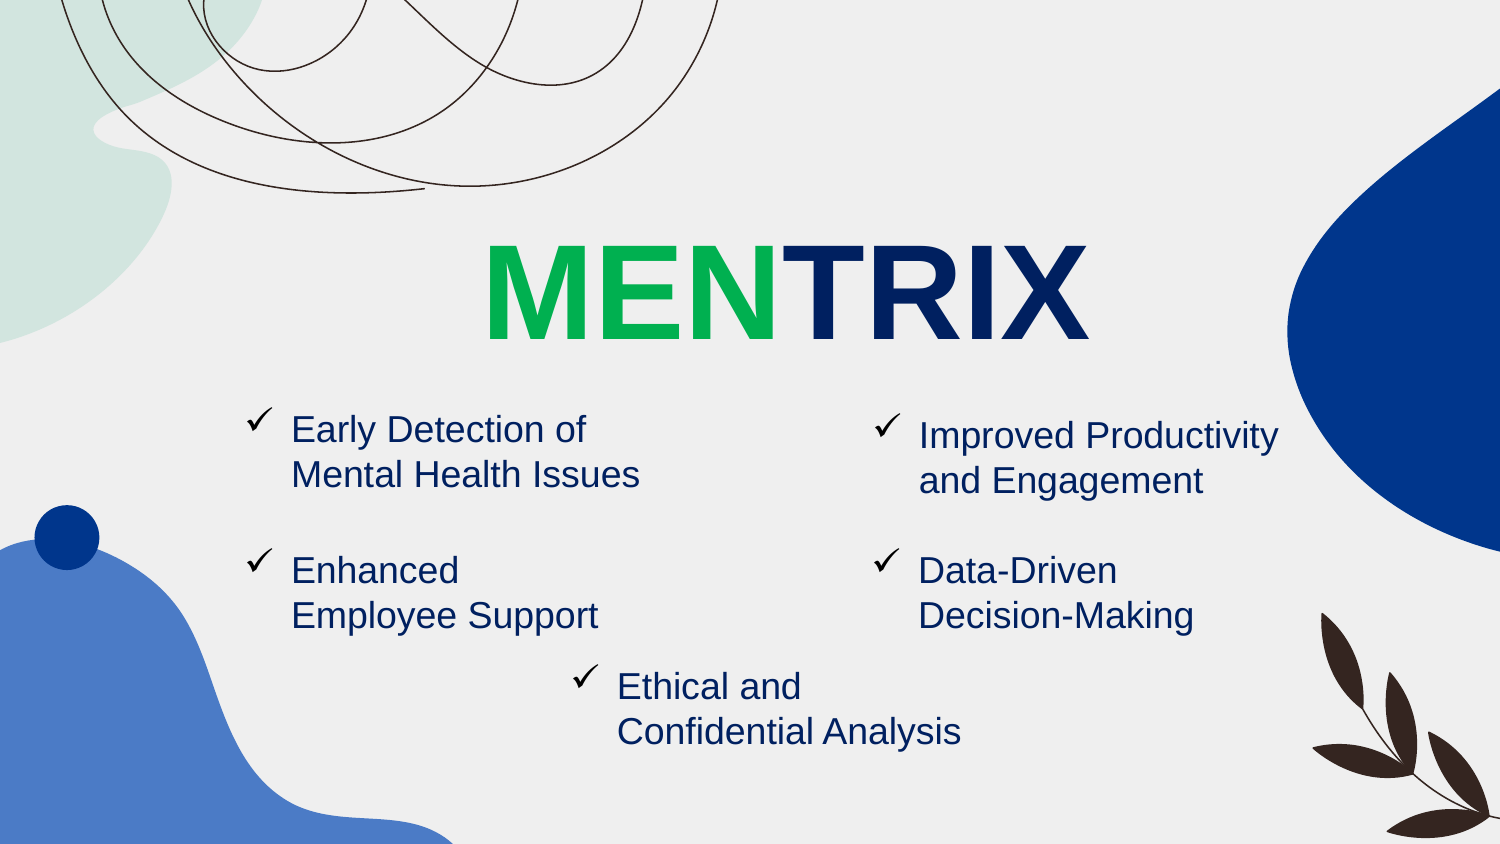

# MENTRIX
Early Detection of Mental Health Issues
Improved Productivity and Engagement

Enhanced Employee Support
Data-Driven Decision-Making
Ethical and Confidential Analysis